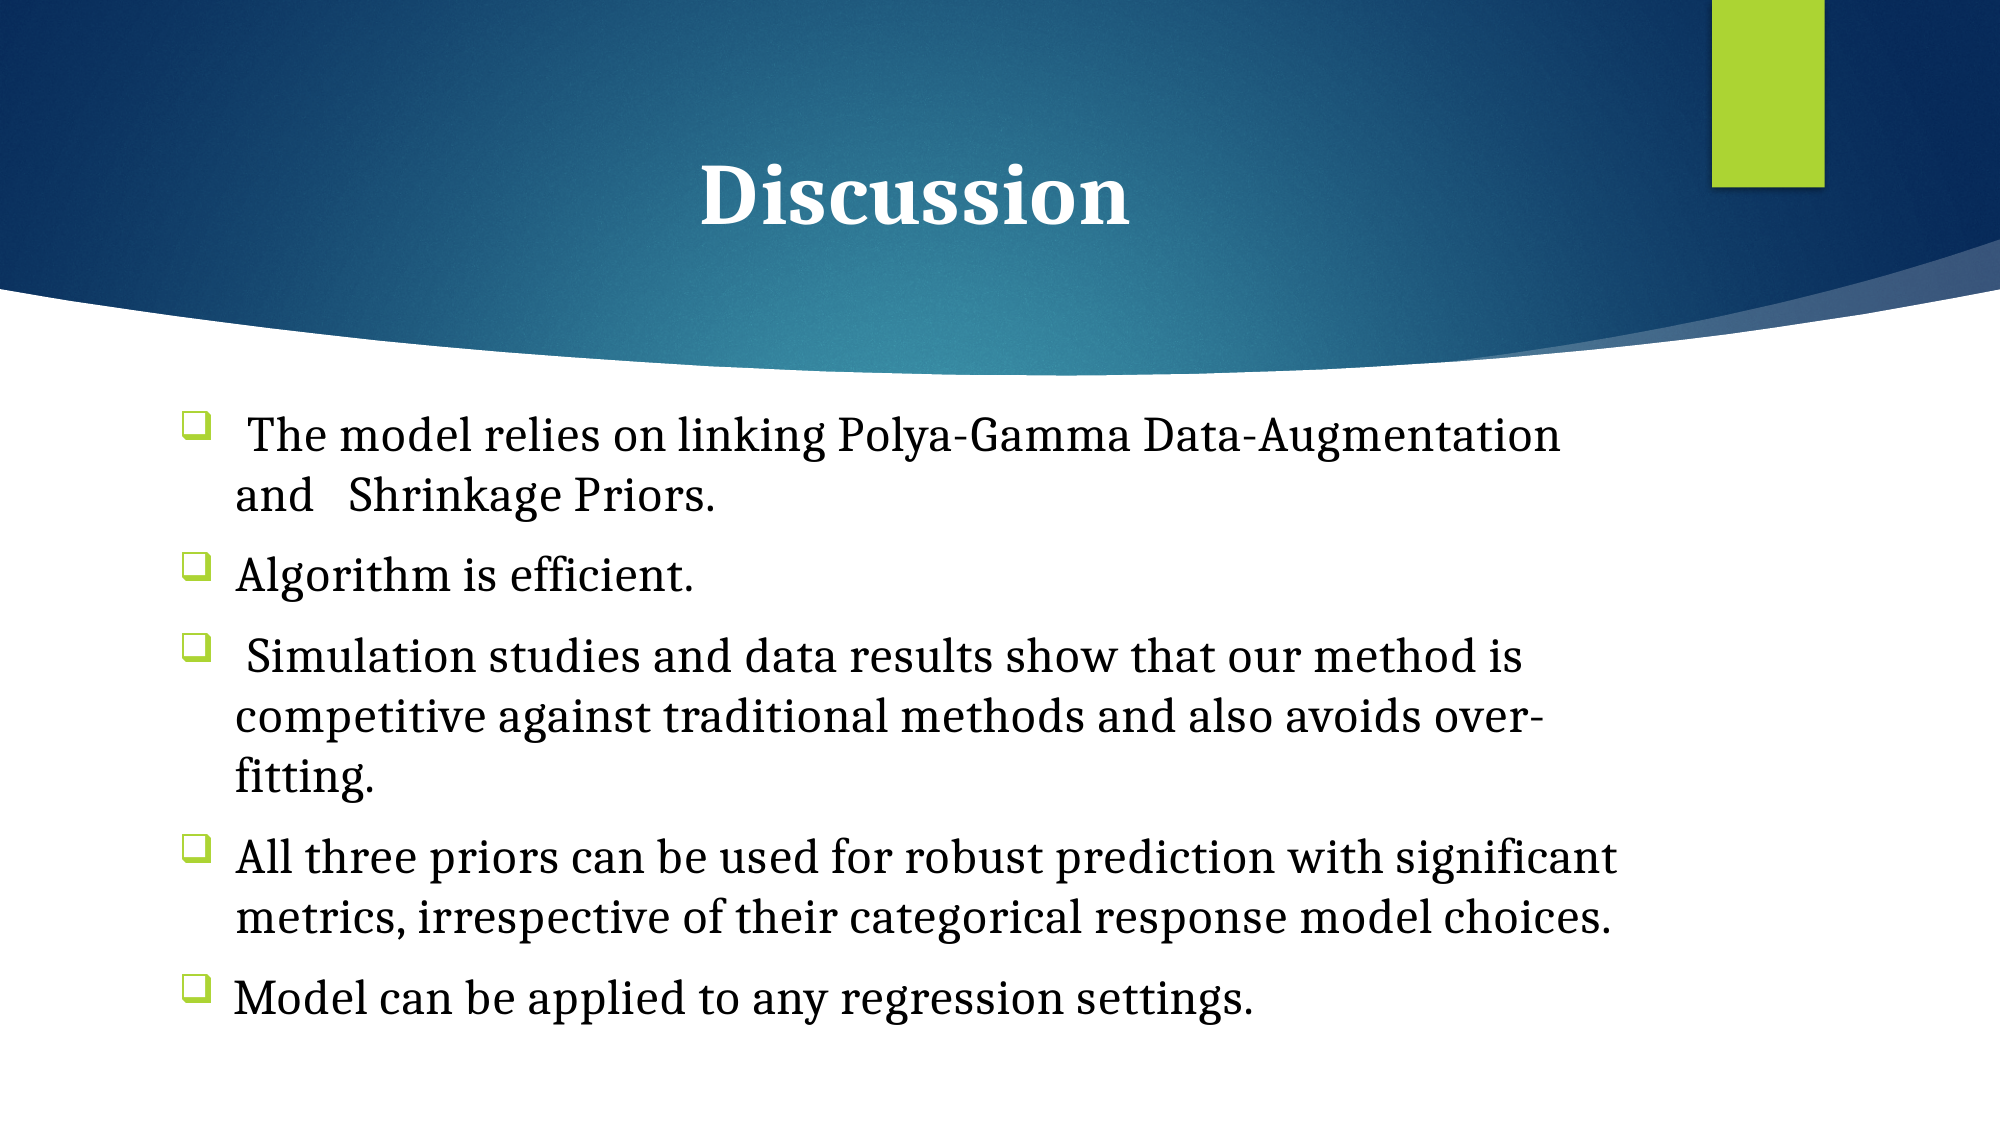

# Discussion

 The model relies on linking Polya-Gamma Data-Augmentation and   Shrinkage Priors.
Algorithm is efficient.
 Simulation studies and data results show that our method is competitive against traditional methods and also avoids over-fitting.
All three priors can be used for robust prediction with significant metrics, irrespective of their categorical response model choices.
Model can be applied to any regression settings.